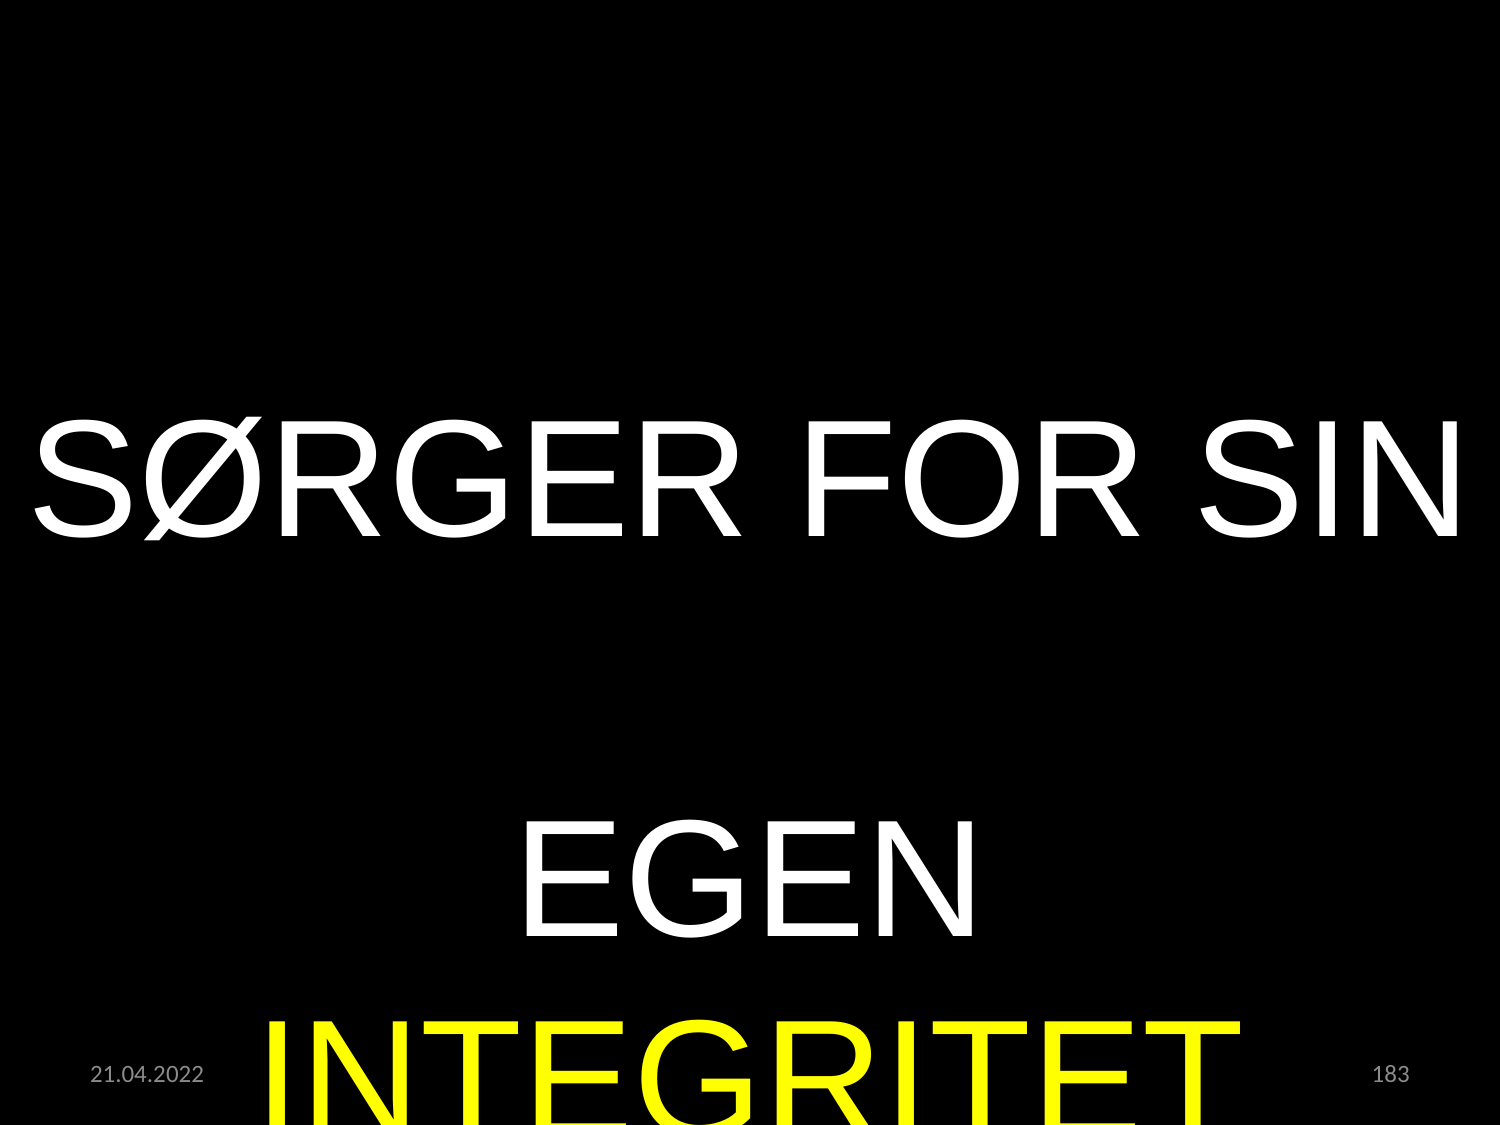

SØRGER FOR SIN
EGEN INTEGRITET
21.04.2022
183